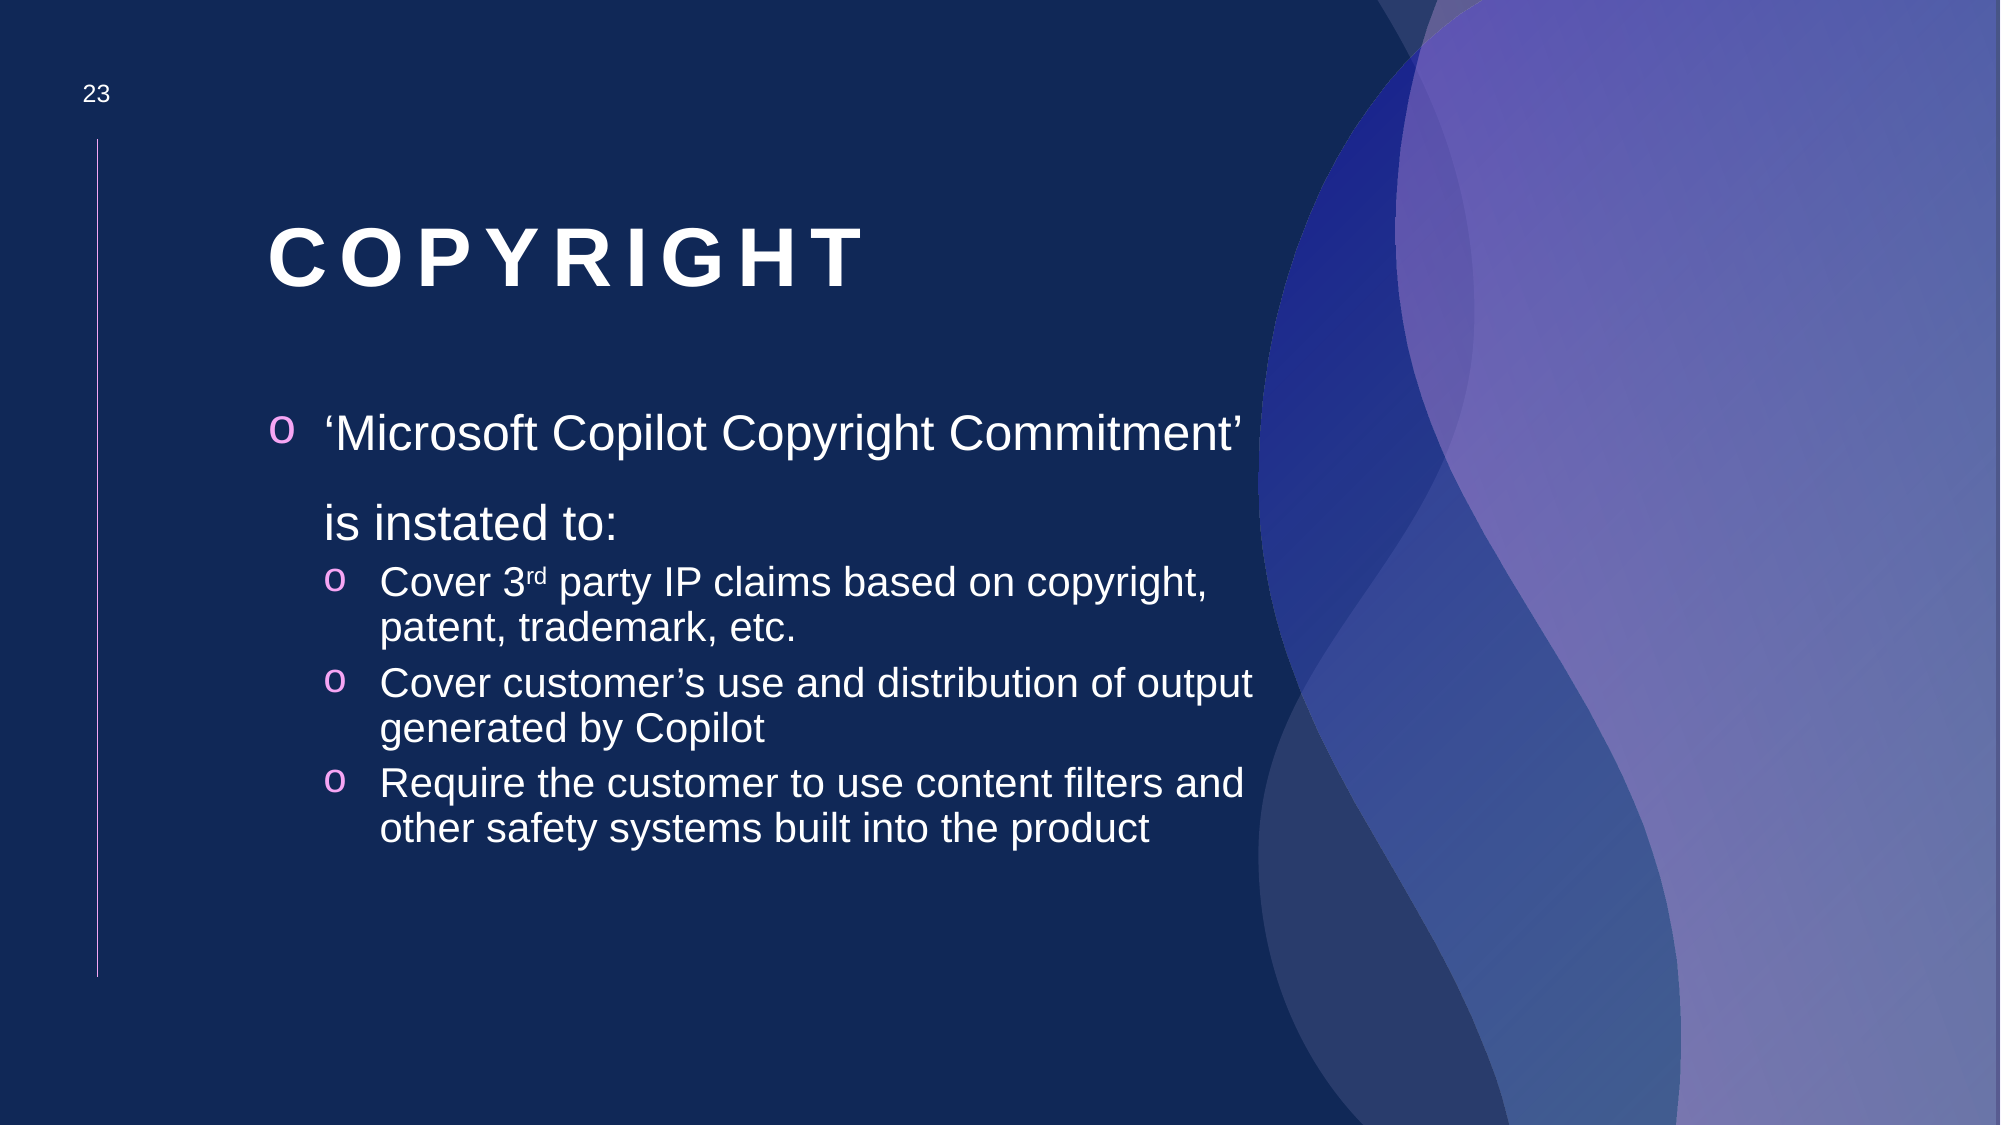

23
# copyright
‘Microsoft Copilot Copyright Commitment’ is instated to:
Cover 3rd party IP claims based on copyright, patent, trademark, etc.
Cover customer’s use and distribution of output generated by Copilot
Require the customer to use content filters and other safety systems built into the product